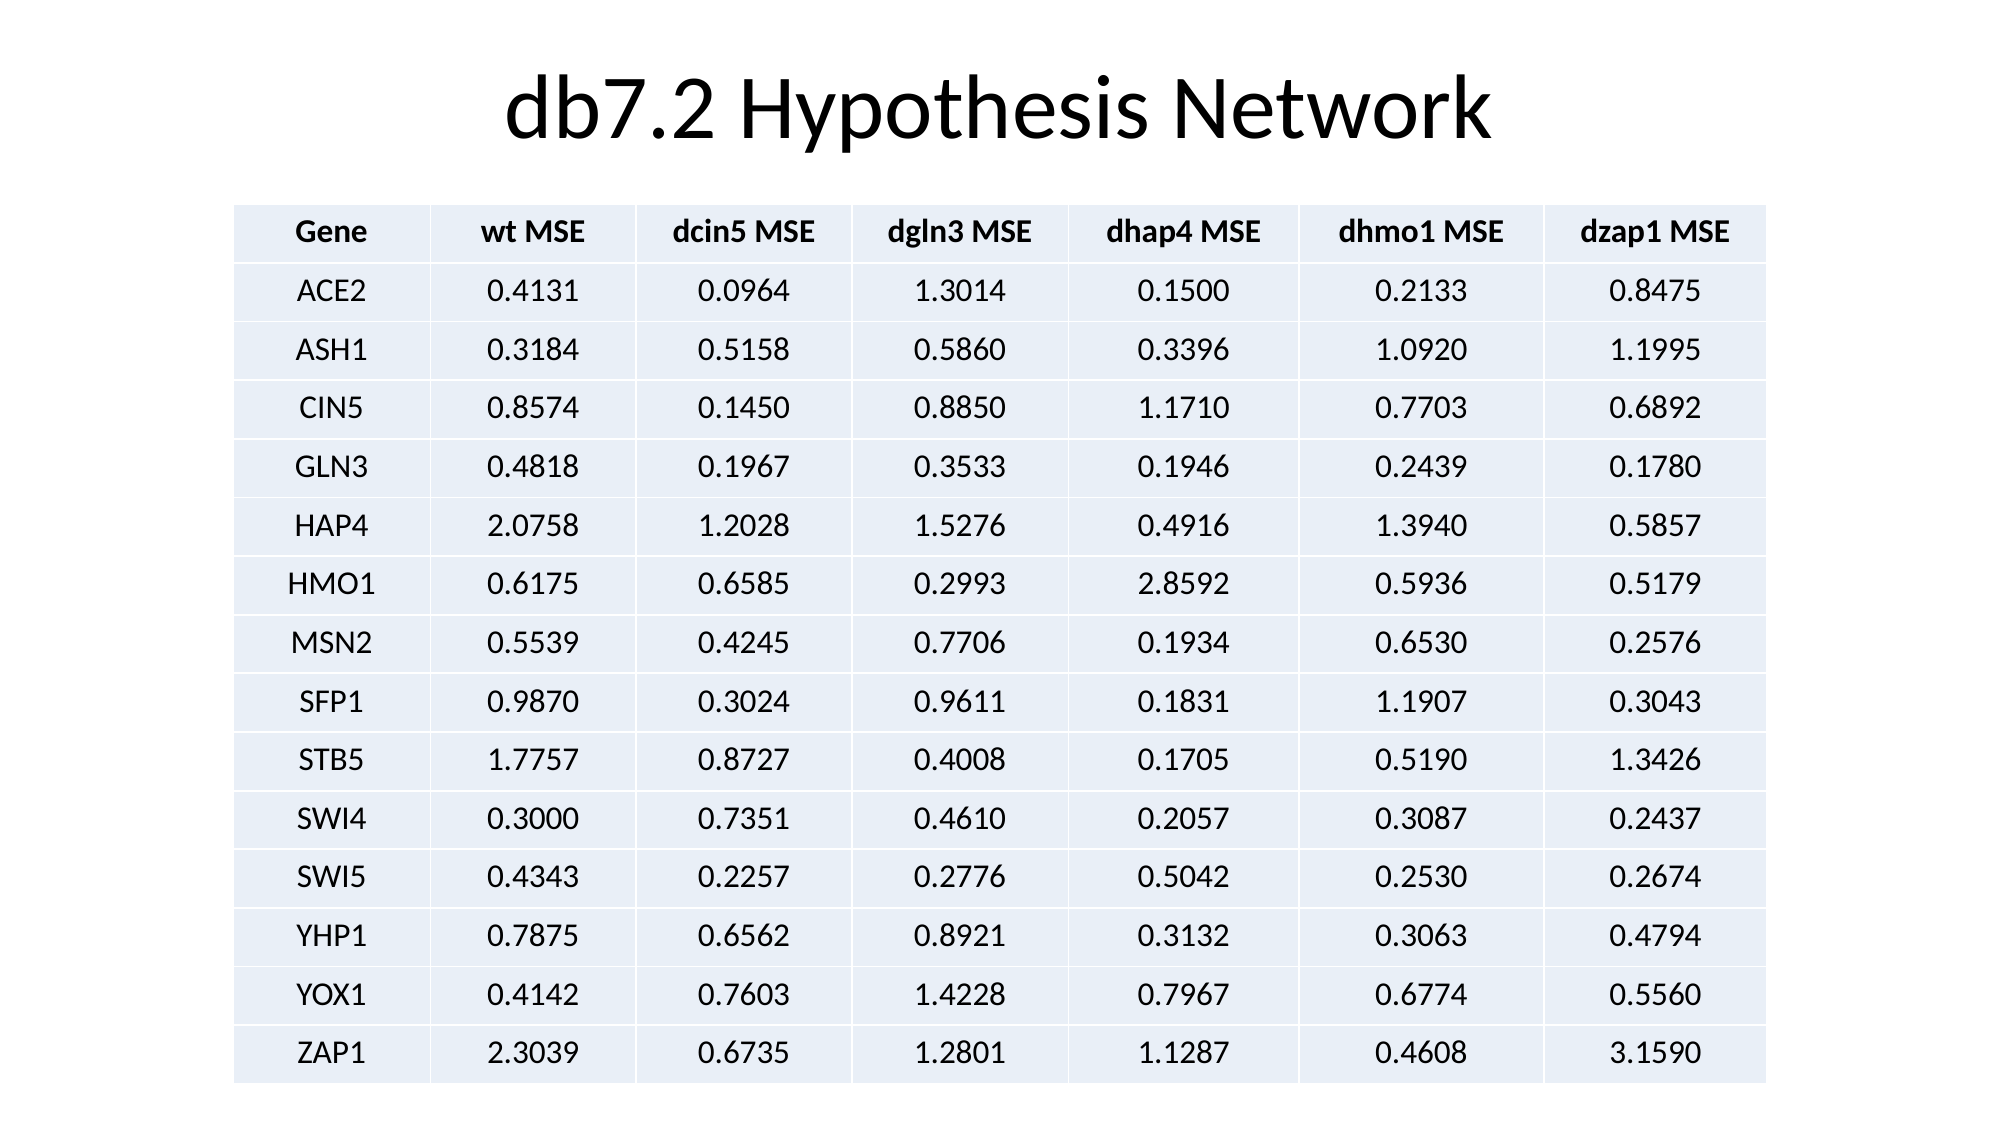

# db7.2 Hypothesis Network
| Gene | wt MSE | dcin5 MSE | dgln3 MSE | dhap4 MSE | dhmo1 MSE | dzap1 MSE |
| --- | --- | --- | --- | --- | --- | --- |
| ACE2 | 0.4131 | 0.0964 | 1.3014 | 0.1500 | 0.2133 | 0.8475 |
| ASH1 | 0.3184 | 0.5158 | 0.5860 | 0.3396 | 1.0920 | 1.1995 |
| CIN5 | 0.8574 | 0.1450 | 0.8850 | 1.1710 | 0.7703 | 0.6892 |
| GLN3 | 0.4818 | 0.1967 | 0.3533 | 0.1946 | 0.2439 | 0.1780 |
| HAP4 | 2.0758 | 1.2028 | 1.5276 | 0.4916 | 1.3940 | 0.5857 |
| HMO1 | 0.6175 | 0.6585 | 0.2993 | 2.8592 | 0.5936 | 0.5179 |
| MSN2 | 0.5539 | 0.4245 | 0.7706 | 0.1934 | 0.6530 | 0.2576 |
| SFP1 | 0.9870 | 0.3024 | 0.9611 | 0.1831 | 1.1907 | 0.3043 |
| STB5 | 1.7757 | 0.8727 | 0.4008 | 0.1705 | 0.5190 | 1.3426 |
| SWI4 | 0.3000 | 0.7351 | 0.4610 | 0.2057 | 0.3087 | 0.2437 |
| SWI5 | 0.4343 | 0.2257 | 0.2776 | 0.5042 | 0.2530 | 0.2674 |
| YHP1 | 0.7875 | 0.6562 | 0.8921 | 0.3132 | 0.3063 | 0.4794 |
| YOX1 | 0.4142 | 0.7603 | 1.4228 | 0.7967 | 0.6774 | 0.5560 |
| ZAP1 | 2.3039 | 0.6735 | 1.2801 | 1.1287 | 0.4608 | 3.1590 |